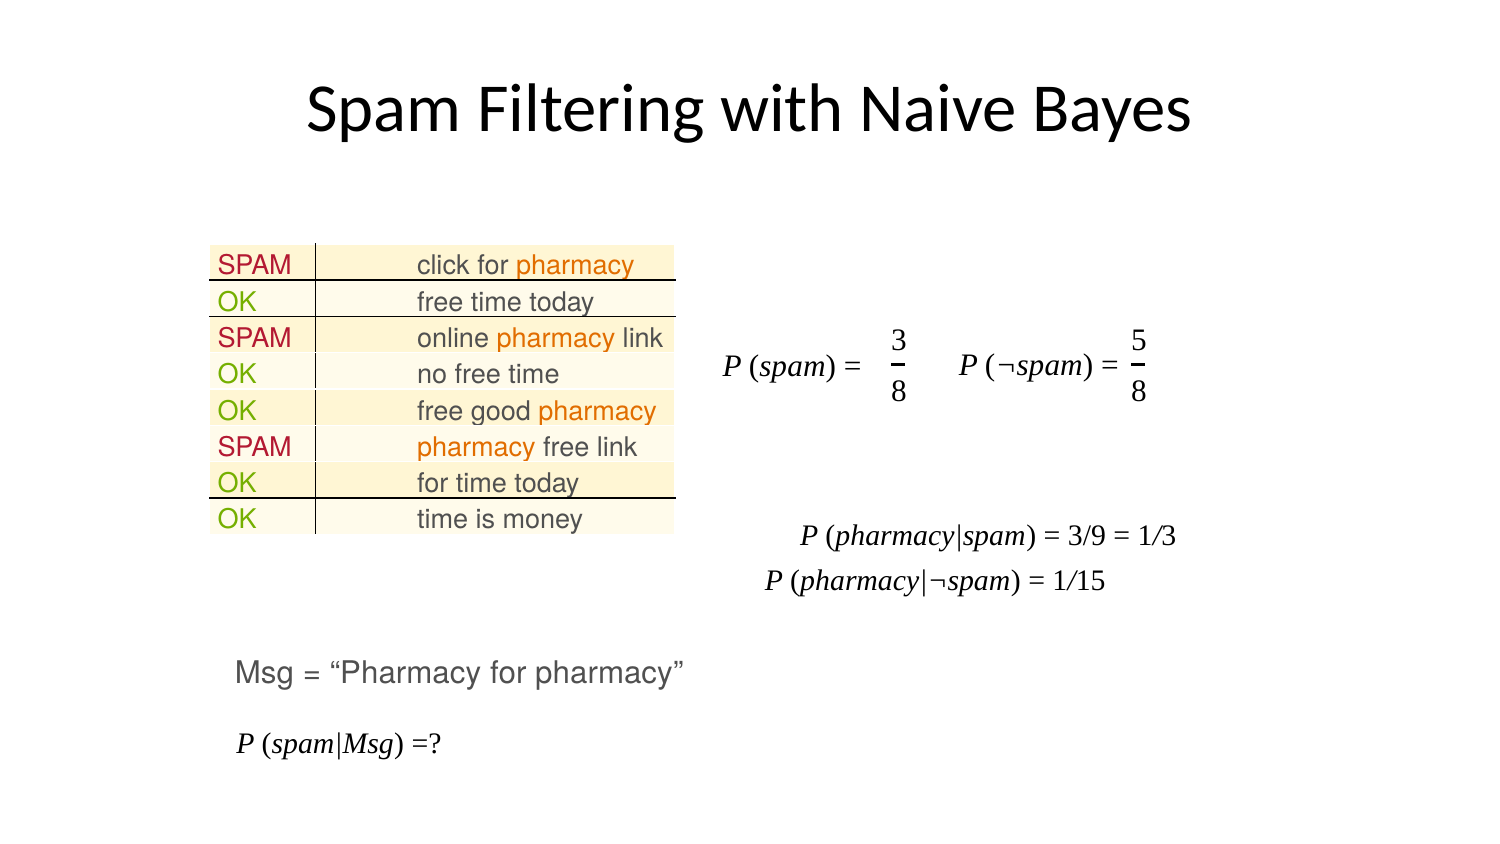

# Spam Filtering with Naive Bayes
| SPAM | click for pharmacy |
| --- | --- |
| OK | free time today |
| SPAM | online pharmacy link |
| OK | no free time |
| OK | free good pharmacy |
| SPAM | pharmacy free link |
| OK | for time today |
| OK | time is money |
3

8
5
P (spam) =

8
P (¬spam) =
P (pharmacy|spam) = 3/9 = 1/3
P (pharmacy|¬spam) = 1/15

Msg = “Pharmacy for pharmacy”

P (spam|Msg) =?